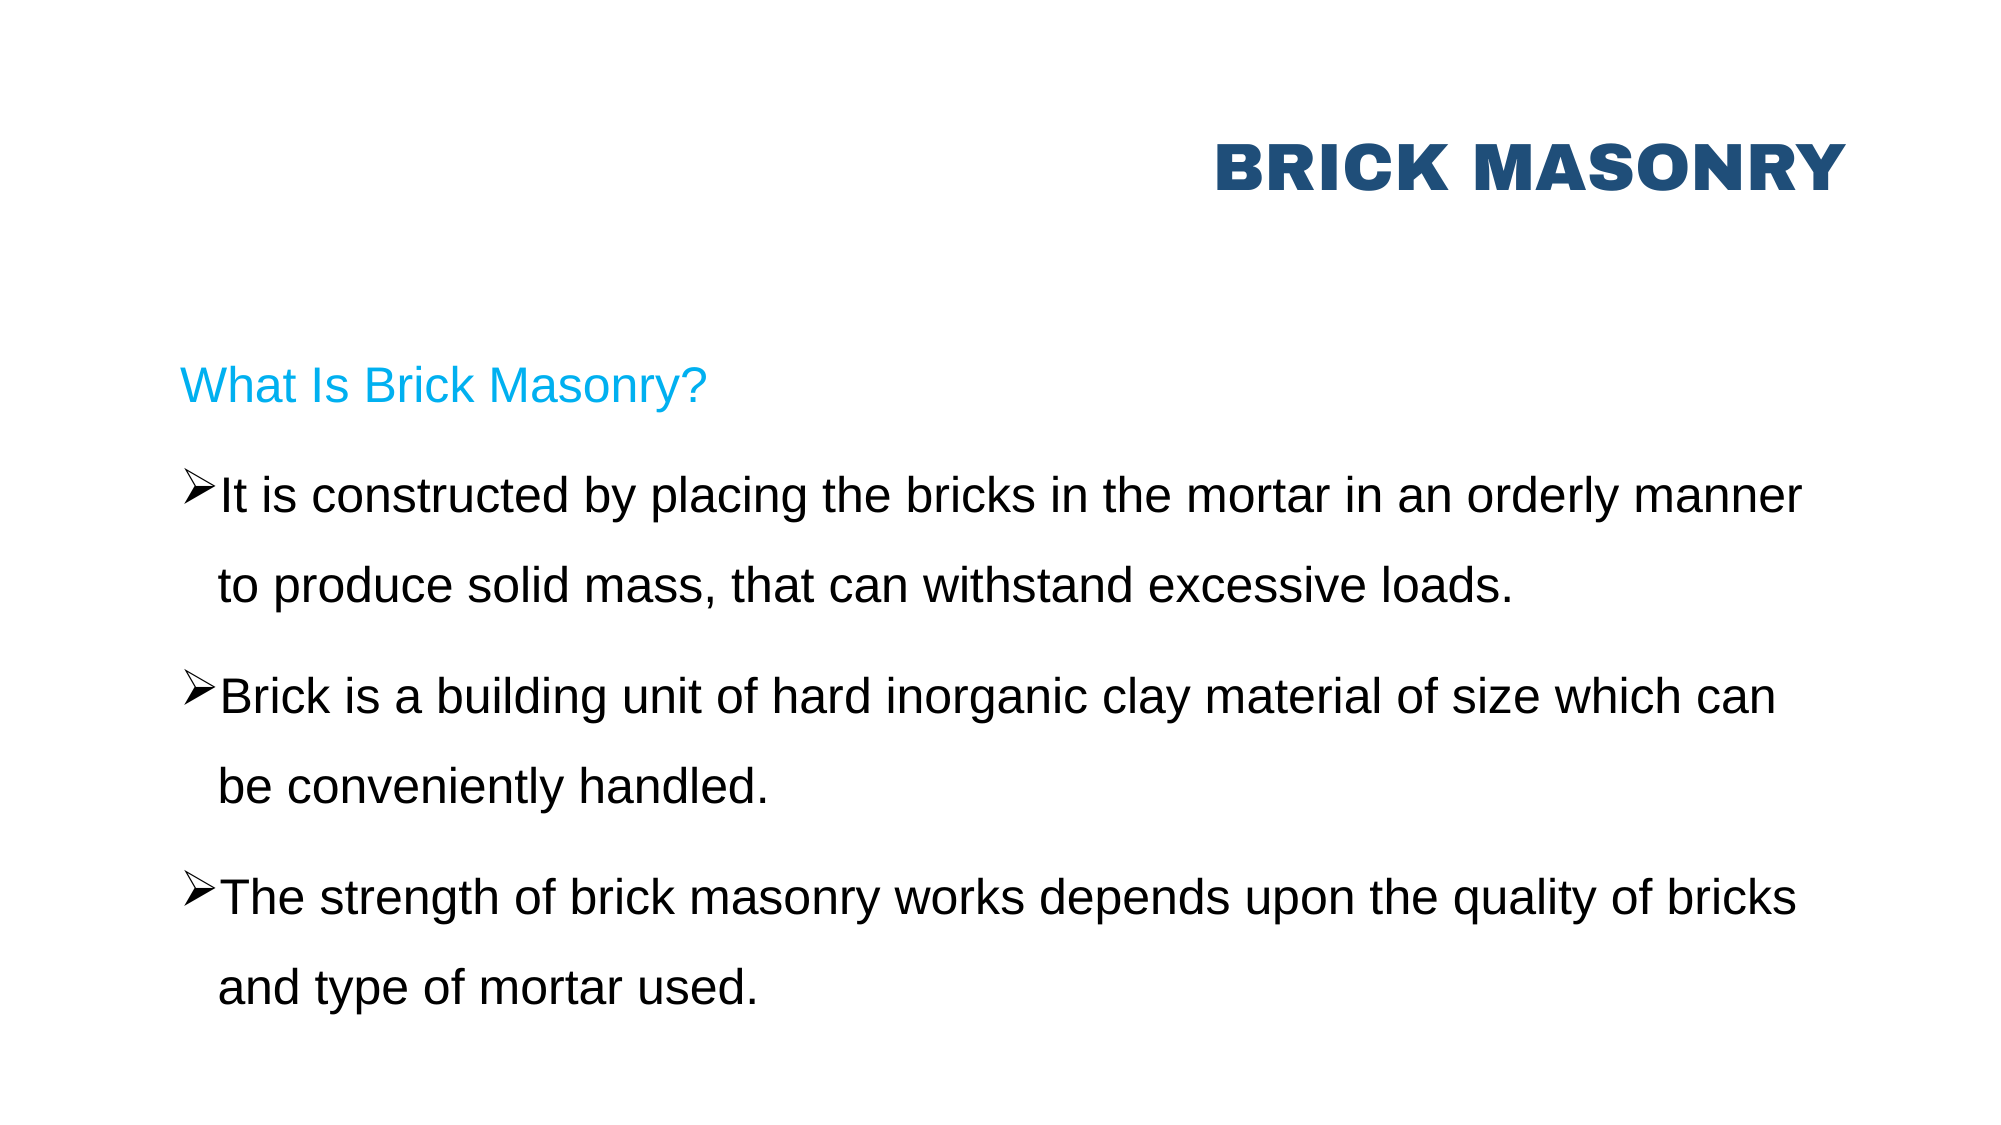

# BRICK MASONRY
What Is Brick Masonry?
It is constructed by placing the bricks in the mortar in an orderly manner to produce solid mass, that can withstand excessive loads.
Brick is a building unit of hard inorganic clay material of size which can be conveniently handled.
The strength of brick masonry works depends upon the quality of bricks and type of mortar used.